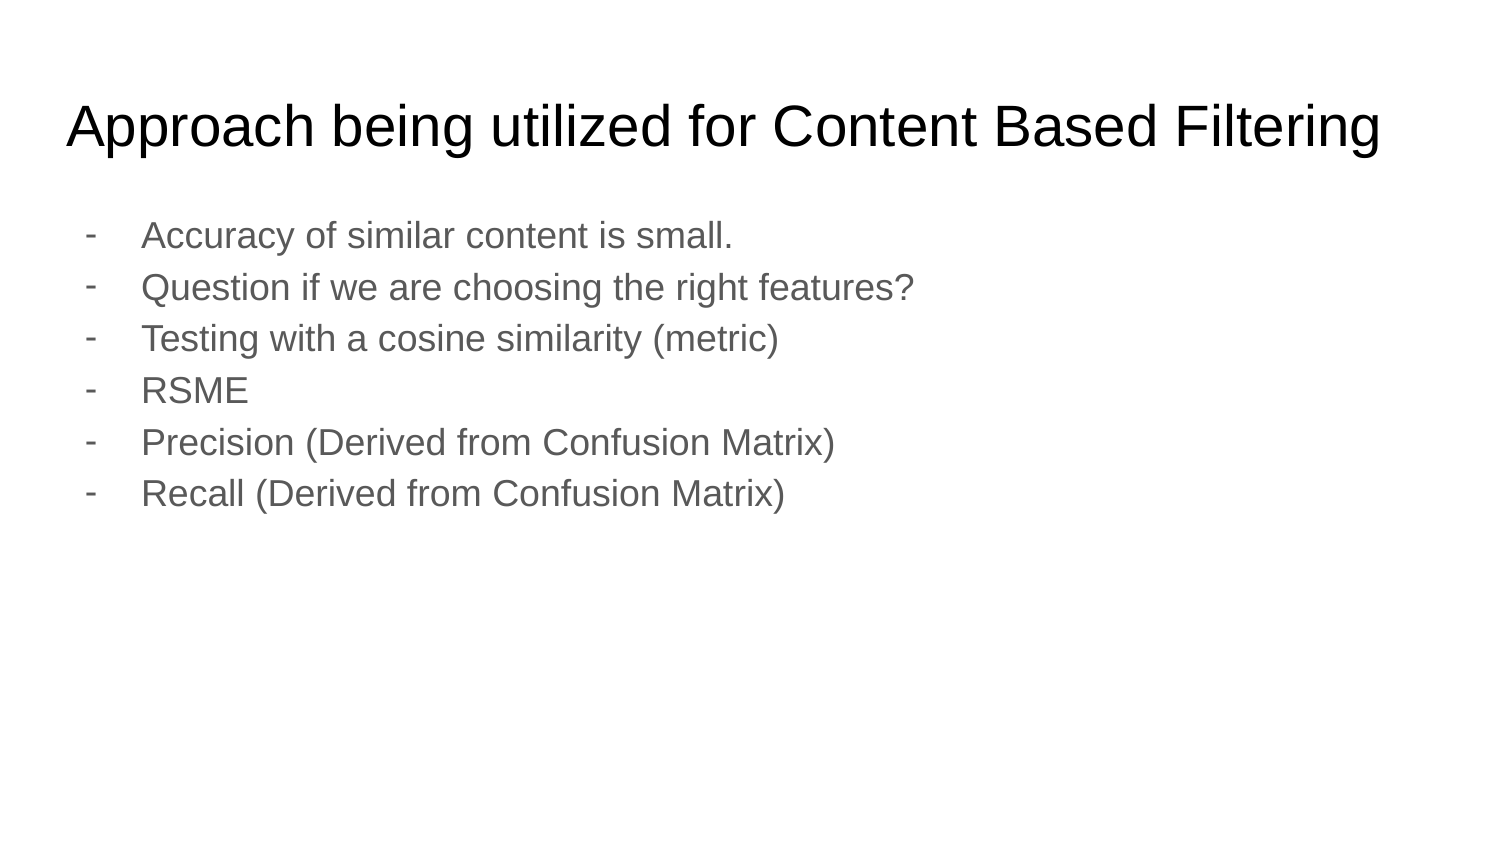

# Approach being utilized for Content Based Filtering
Accuracy of similar content is small.
Question if we are choosing the right features?
Testing with a cosine similarity (metric)
RSME
Precision (Derived from Confusion Matrix)
Recall (Derived from Confusion Matrix)